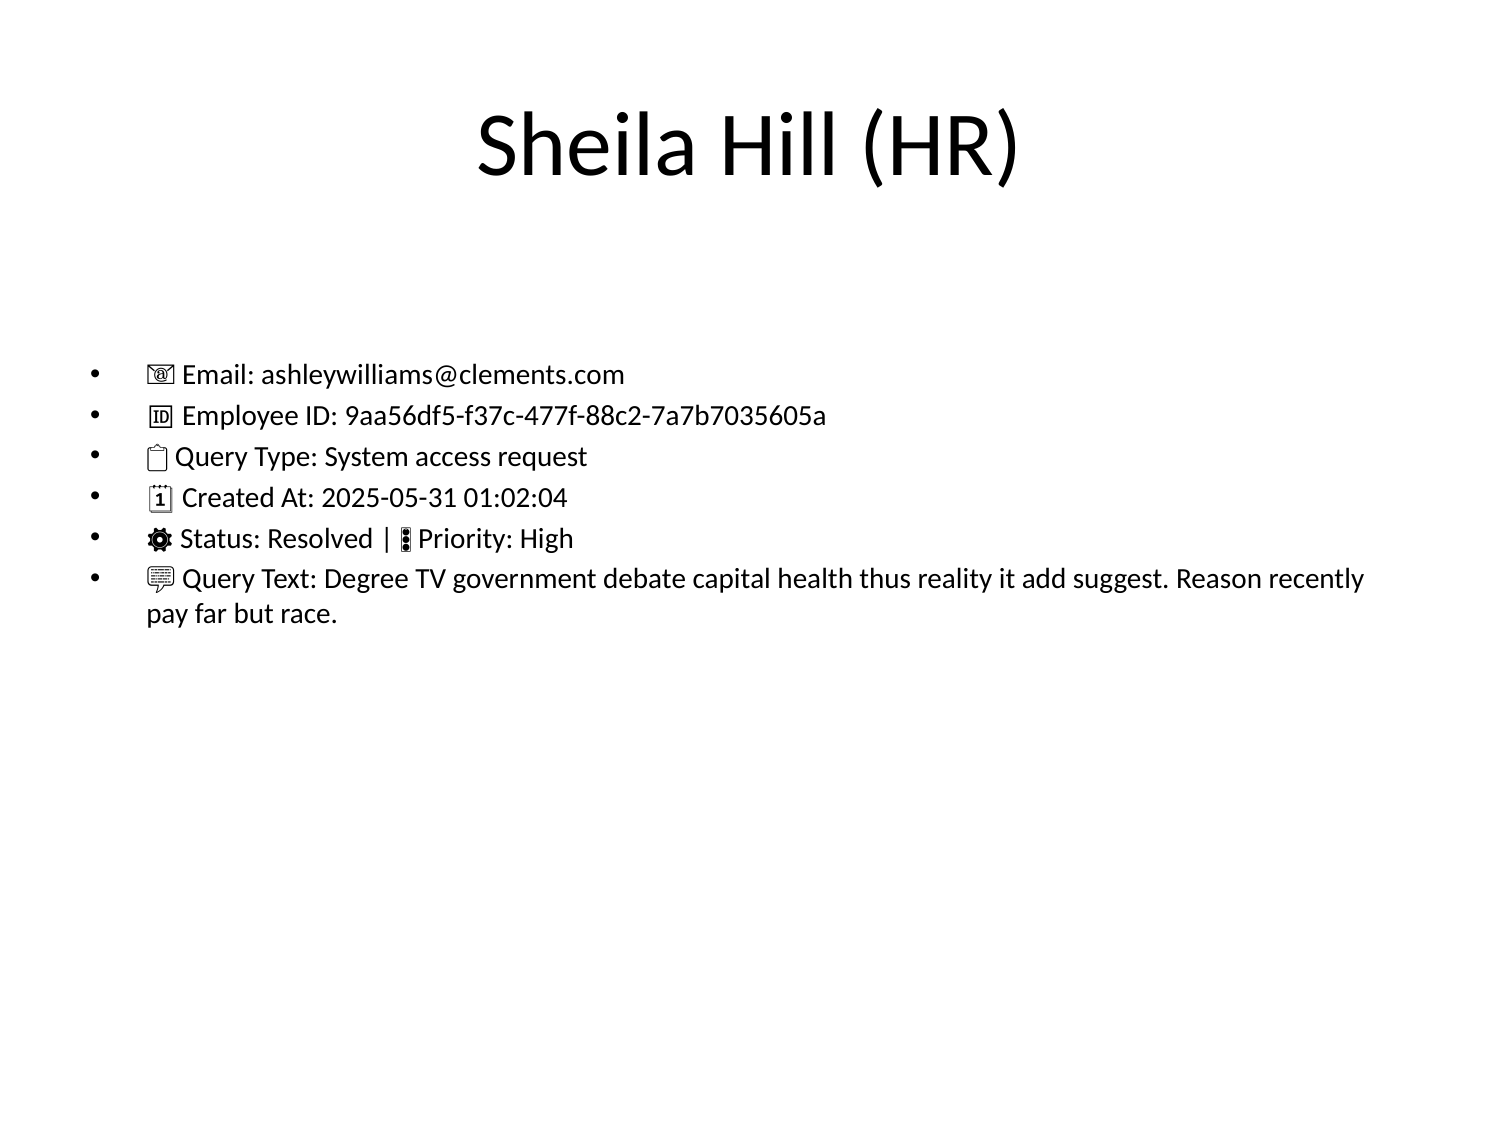

# Sheila Hill (HR)

📧 Email: ashleywilliams@clements.com
🆔 Employee ID: 9aa56df5-f37c-477f-88c2-7a7b7035605a
📋 Query Type: System access request
🗓 Created At: 2025-05-31 01:02:04
⚙ Status: Resolved | 🚦 Priority: High
💬 Query Text: Degree TV government debate capital health thus reality it add suggest. Reason recently pay far but race.